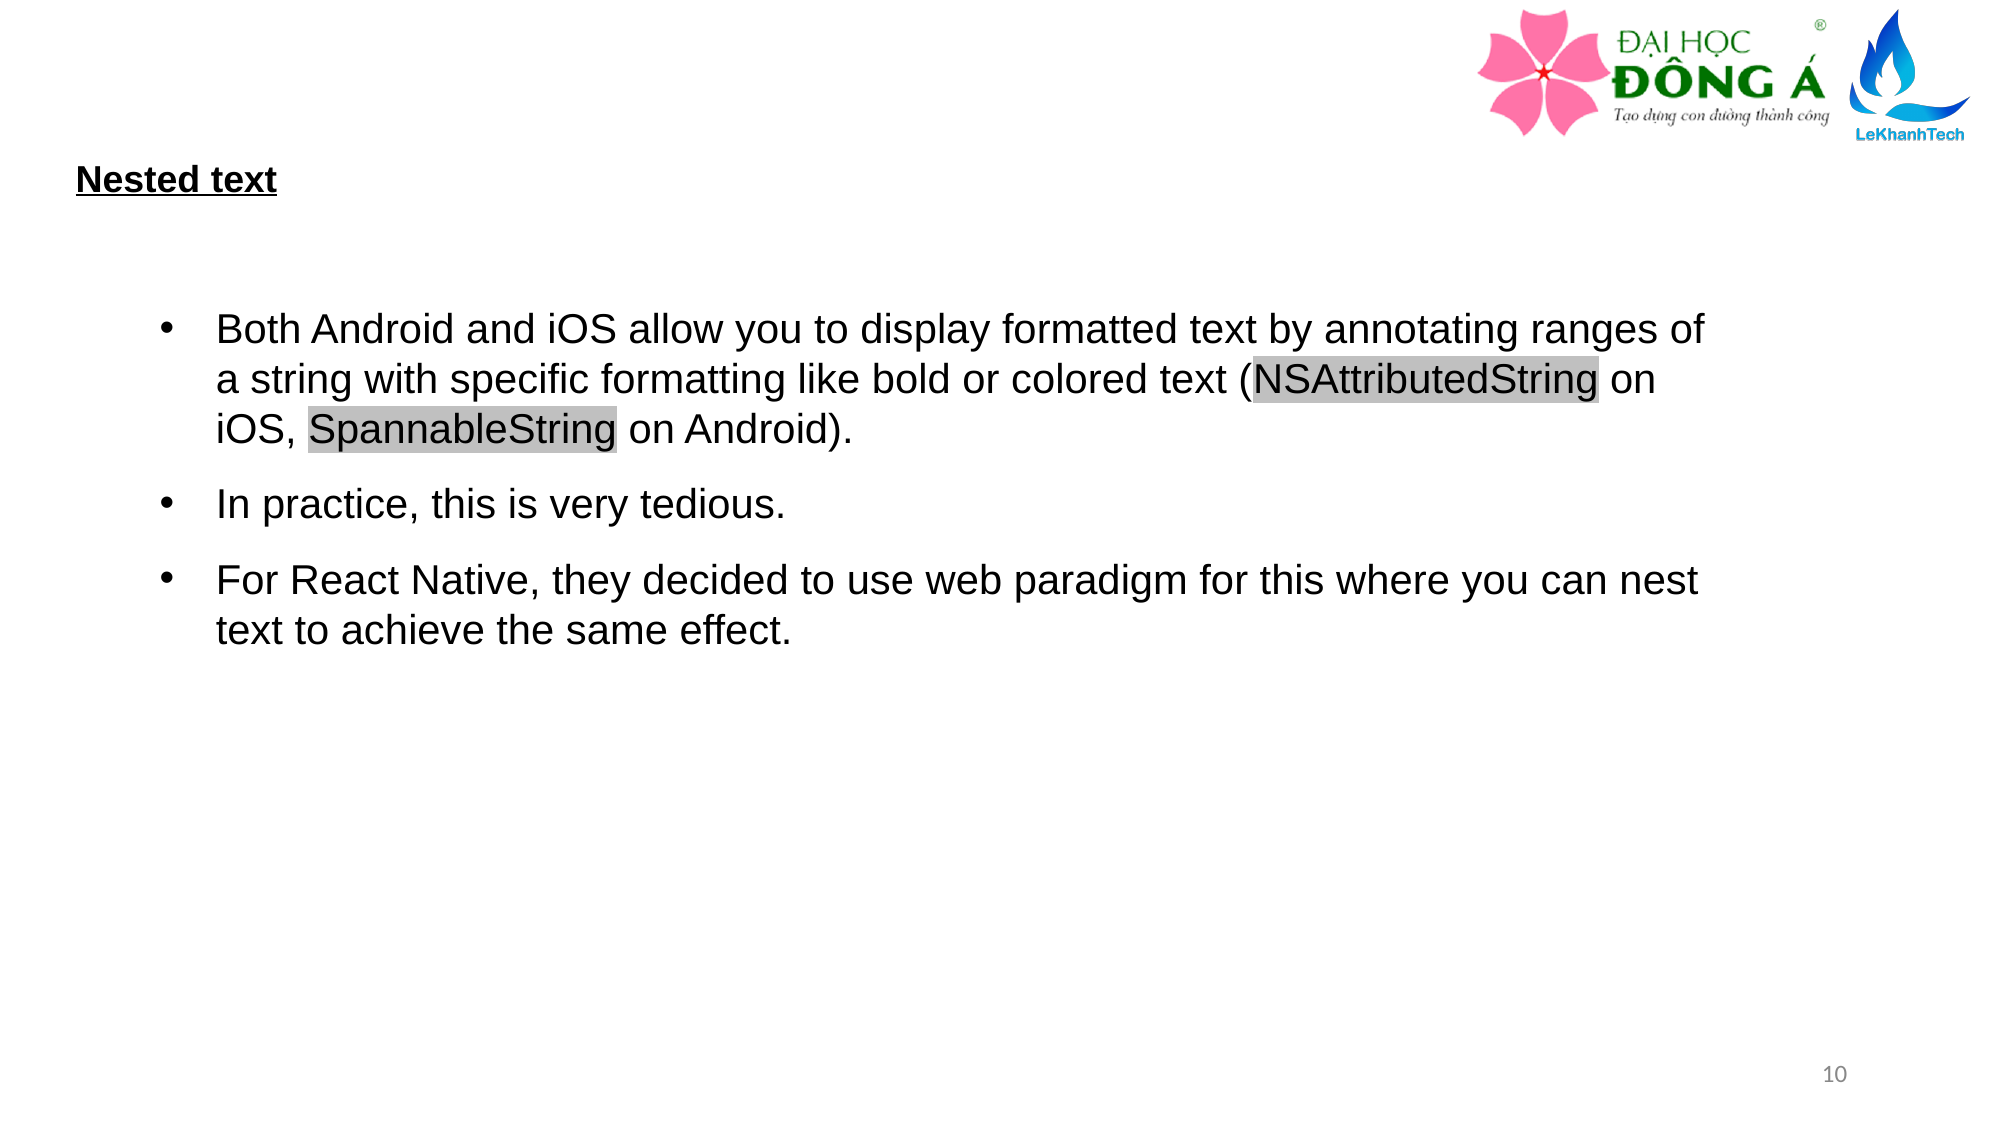

Nested text
Both Android and iOS allow you to display formatted text by annotating ranges of a string with specific formatting like bold or colored text (NSAttributedString on iOS, SpannableString on Android).
In practice, this is very tedious.
For React Native, they decided to use web paradigm for this where you can nest text to achieve the same effect.
10